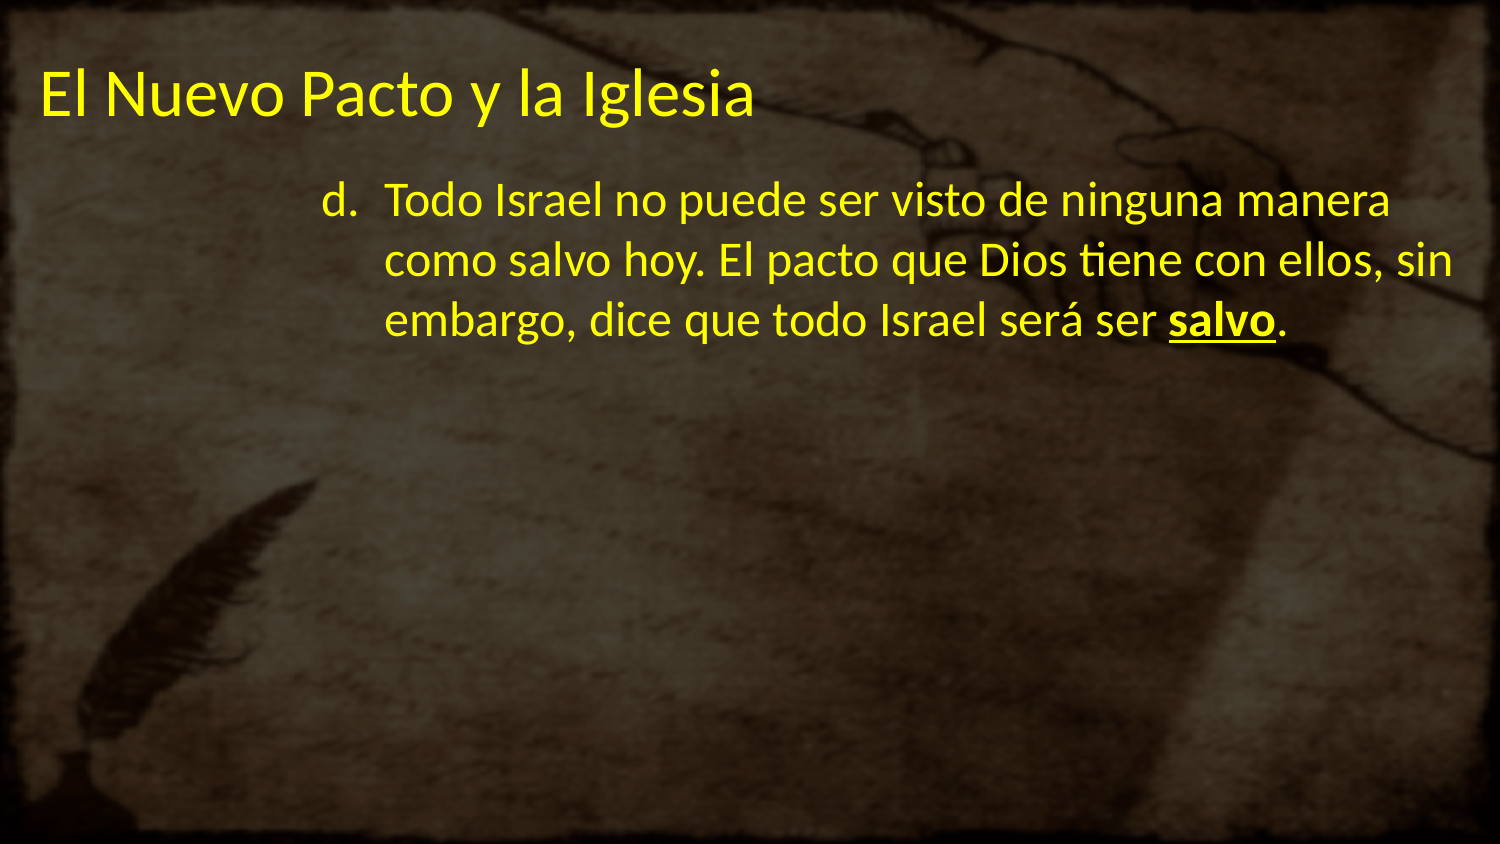

# El Nuevo Pacto y la Iglesia
Todo Israel no puede ser visto de ninguna manera como salvo hoy. El pacto que Dios tiene con ellos, sin embargo, dice que todo Israel será ser salvo.